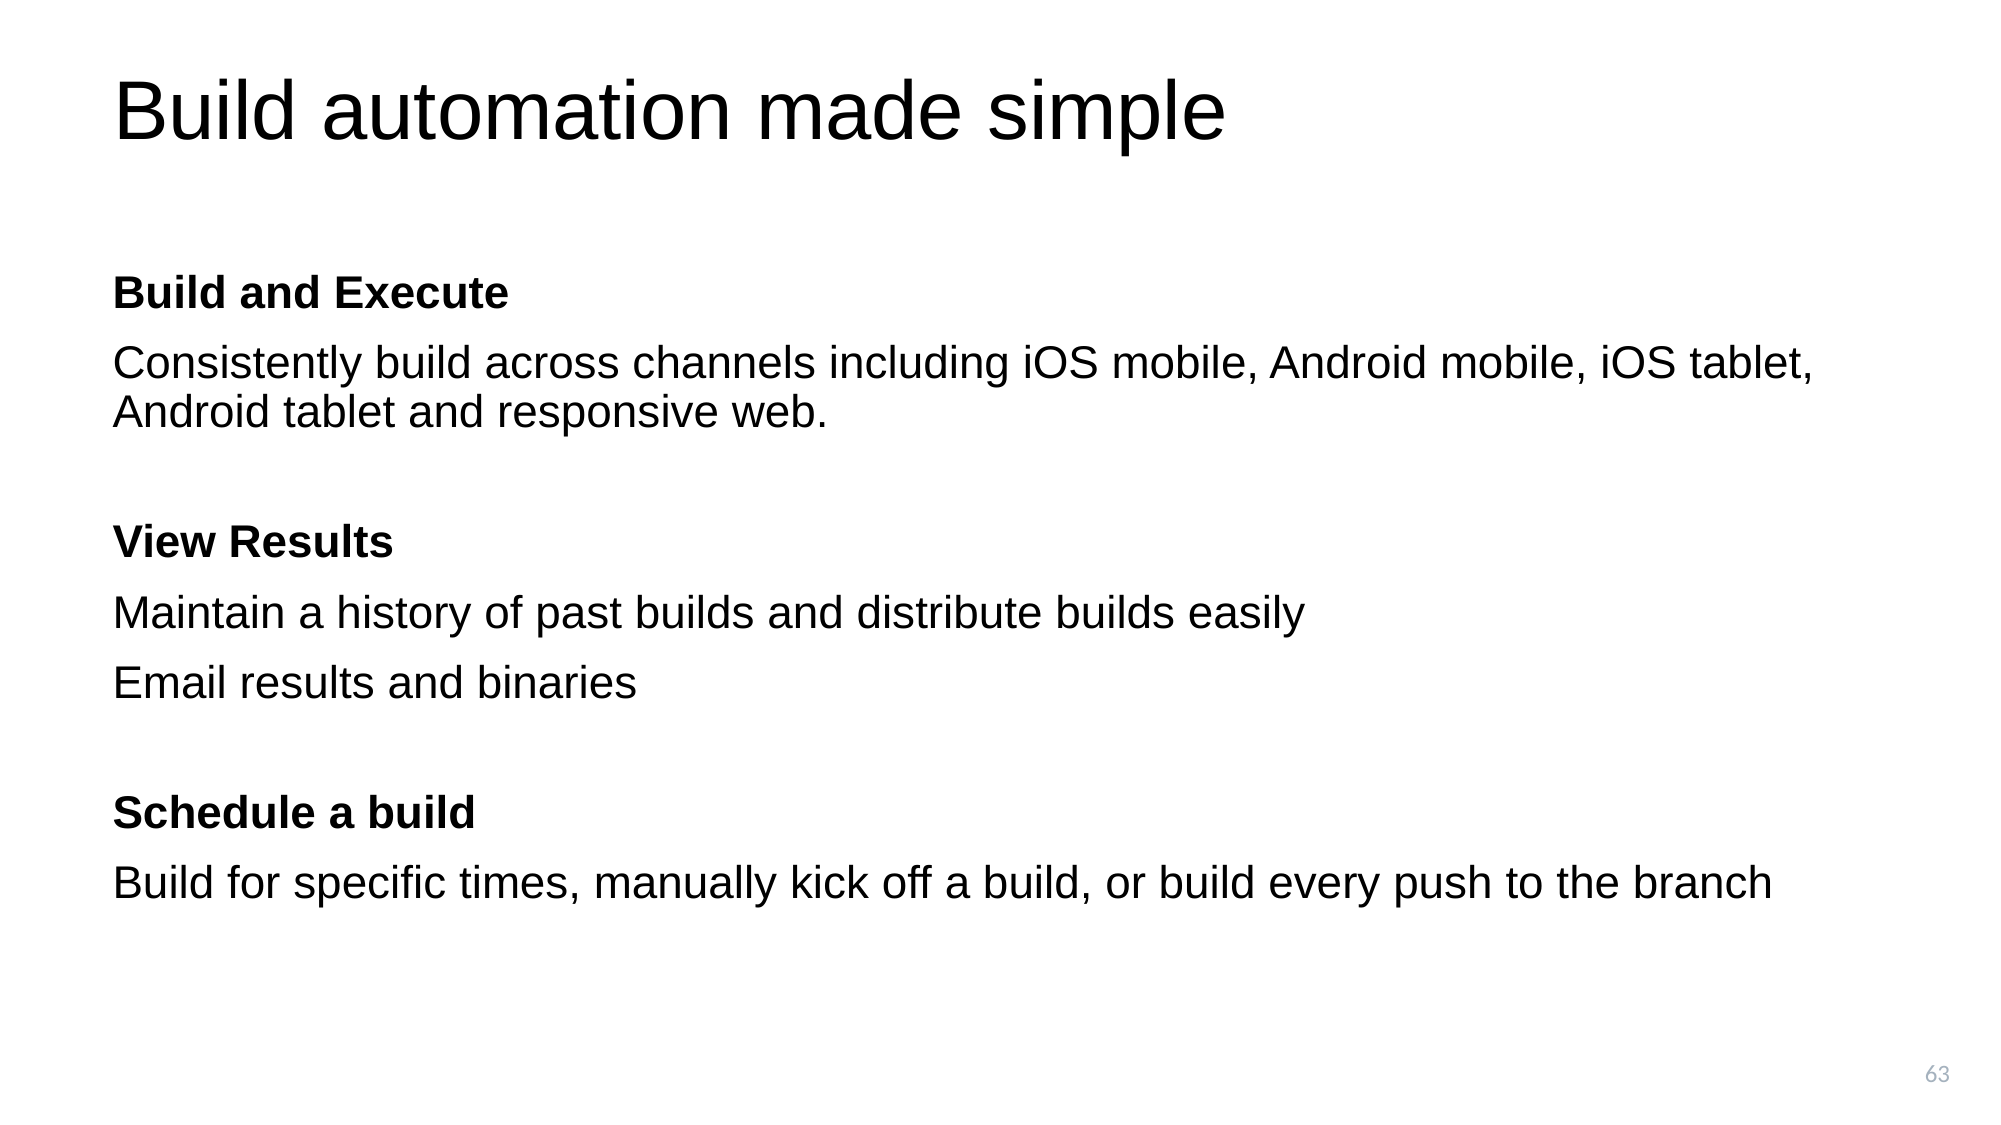

# Build automation made simple
Build and Execute
Consistently build across channels including iOS mobile, Android mobile, iOS tablet, Android tablet and responsive web.

View Results
Maintain a history of past builds and distribute builds easily
Email results and binaries

Schedule a build
Build for specific times, manually kick off a build, or build every push to the branch
63